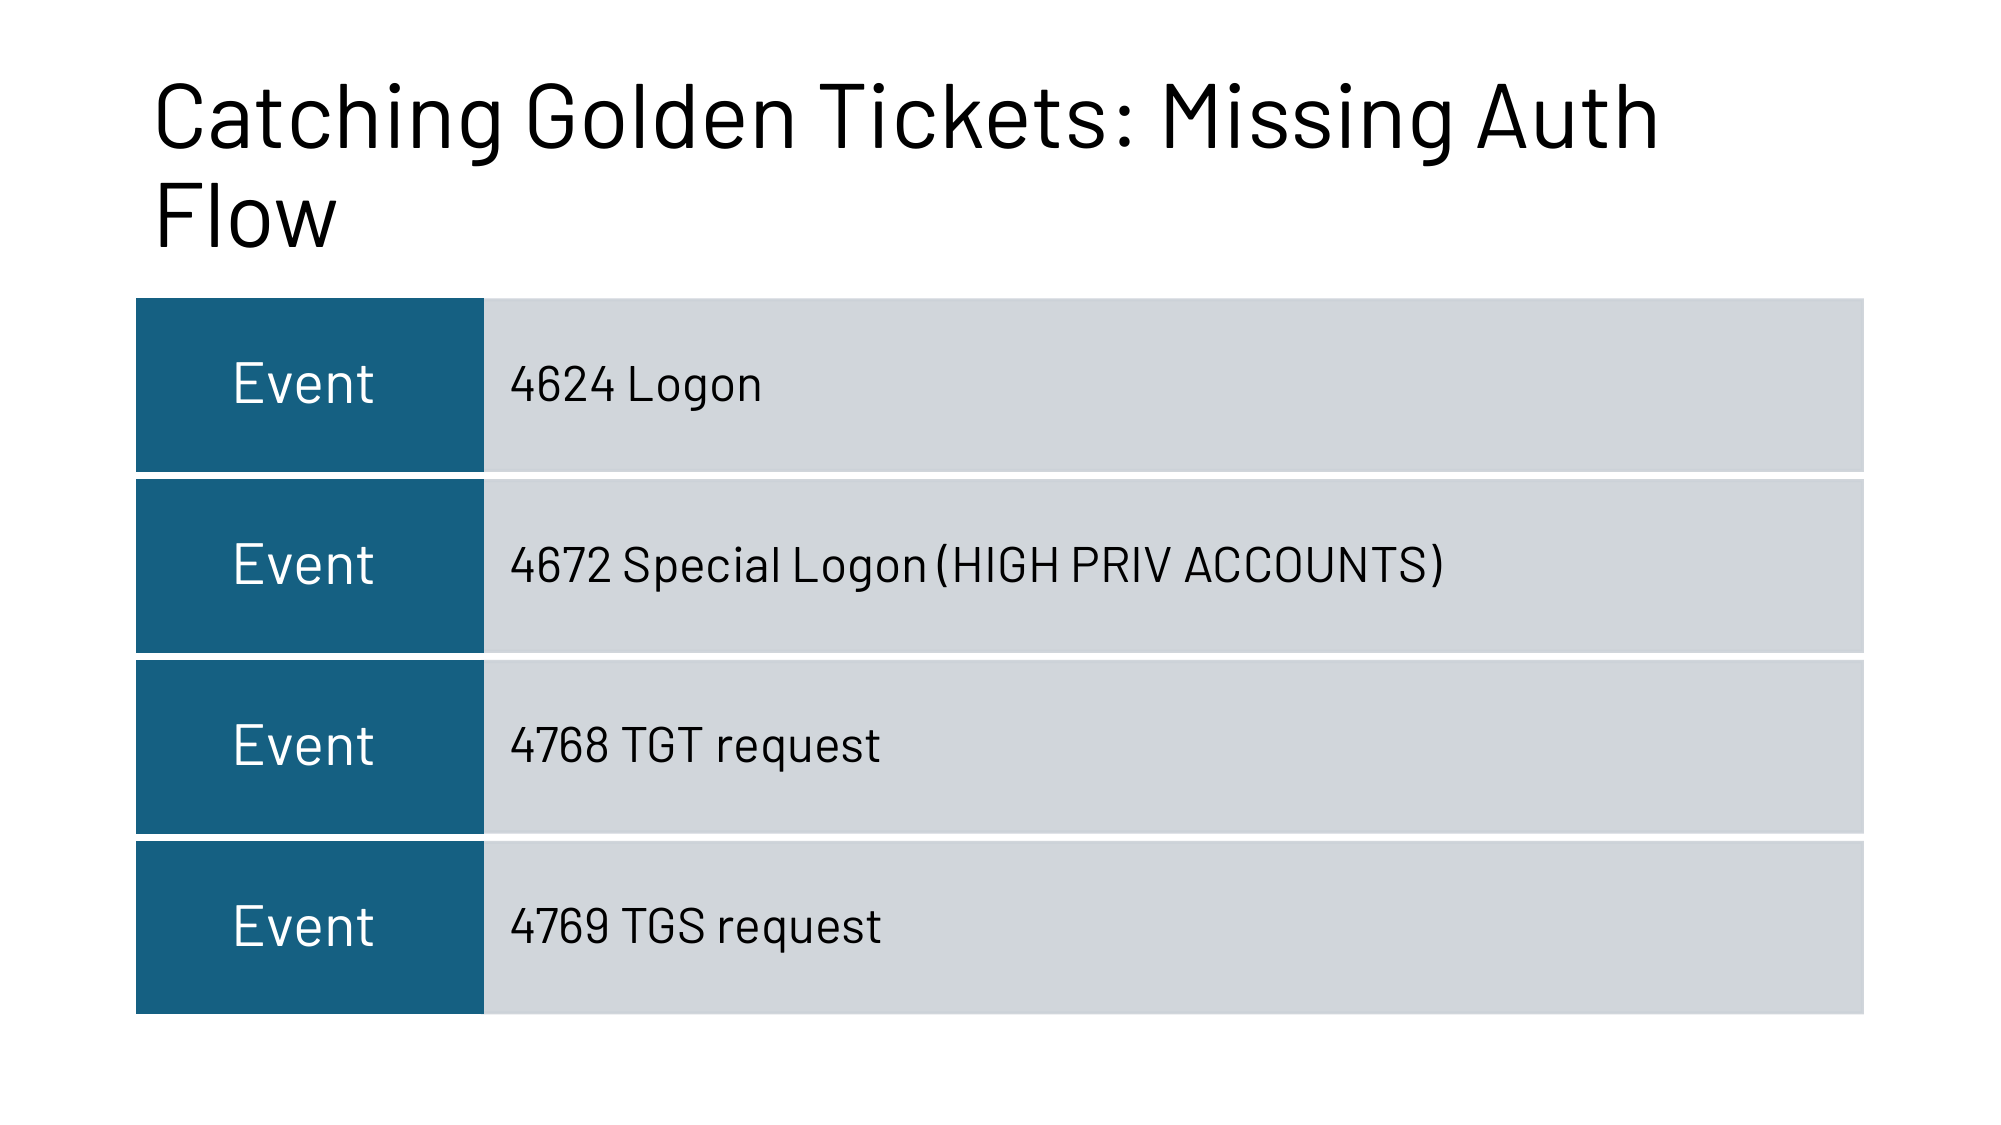

# Catching Golden Tickets: Missing Auth Flow
4624 Logon
Event
4672 Special Logon (HIGH PRIV ACCOUNTS)
Event
4768 TGT request
Event
4769 TGS request
Event